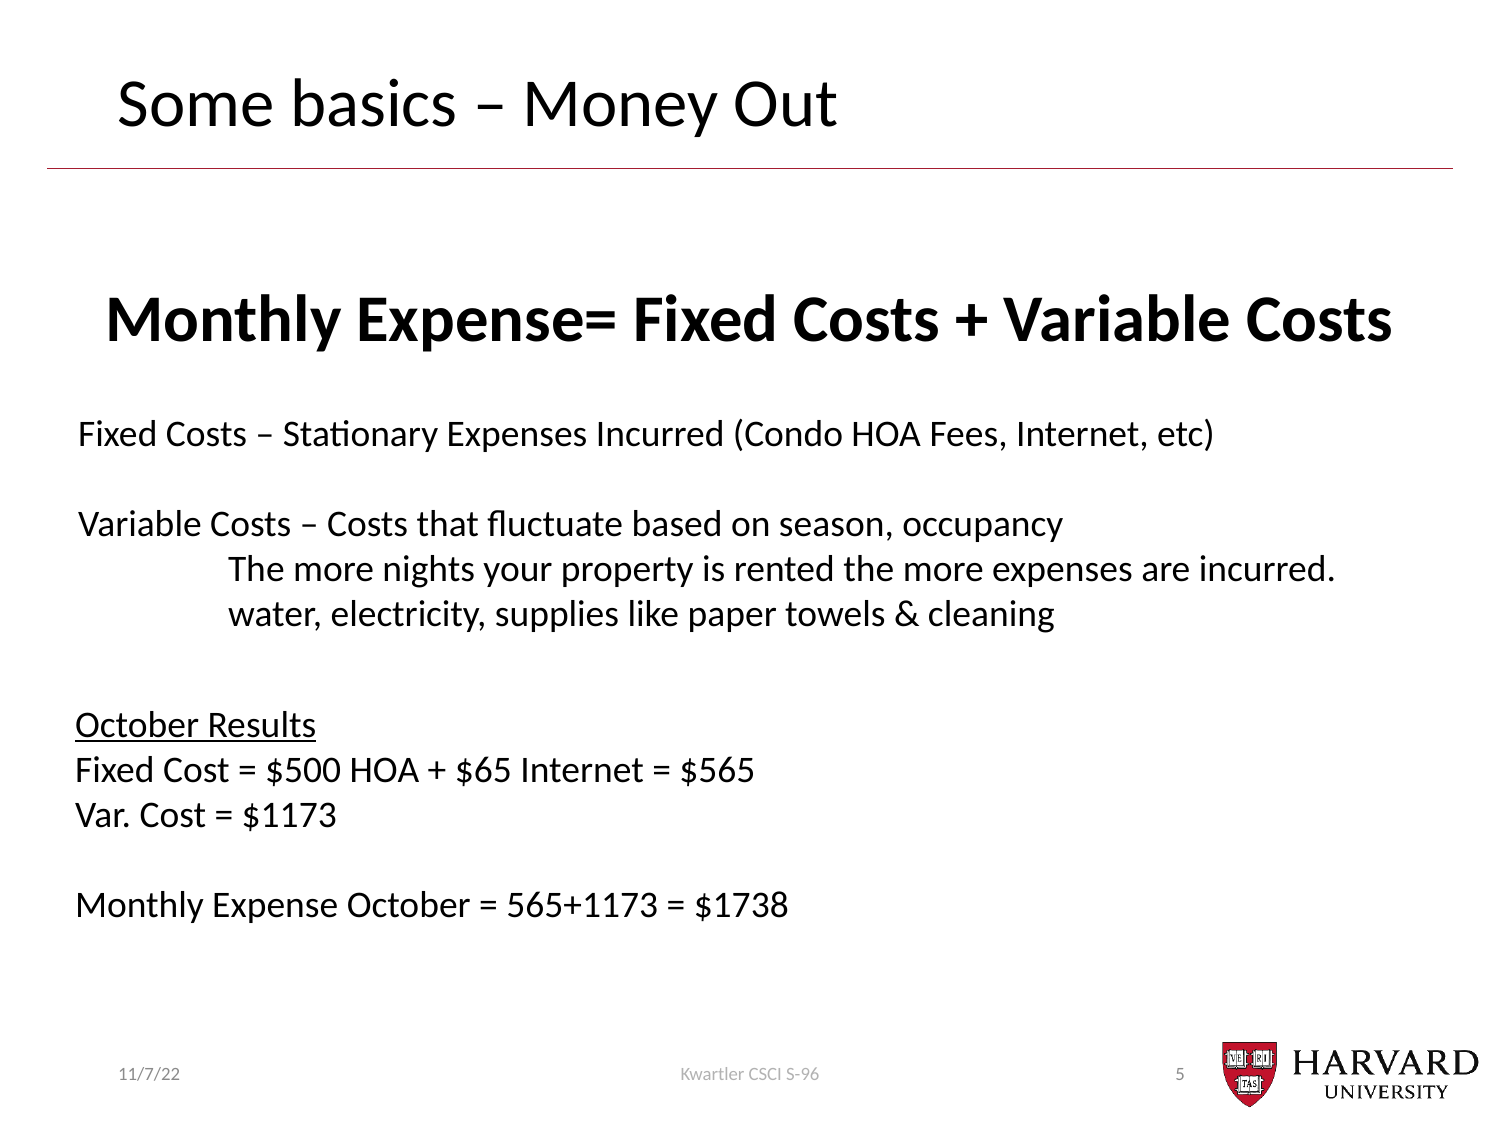

# Some basics – Money Out
Monthly Expense= Fixed Costs + Variable Costs

Fixed Costs – Stationary Expenses Incurred (Condo HOA Fees, Internet, etc)

Variable Costs – Costs that fluctuate based on season, occupancy
	The more nights your property is rented the more expenses are incurred.
	water, electricity, supplies like paper towels & cleaning
October Results
Fixed Cost = $500 HOA + $65 Internet = $565
Var. Cost = $1173

Monthly Expense October = 565+1173 = $1738

11/7/22
Kwartler CSCI S-96
5